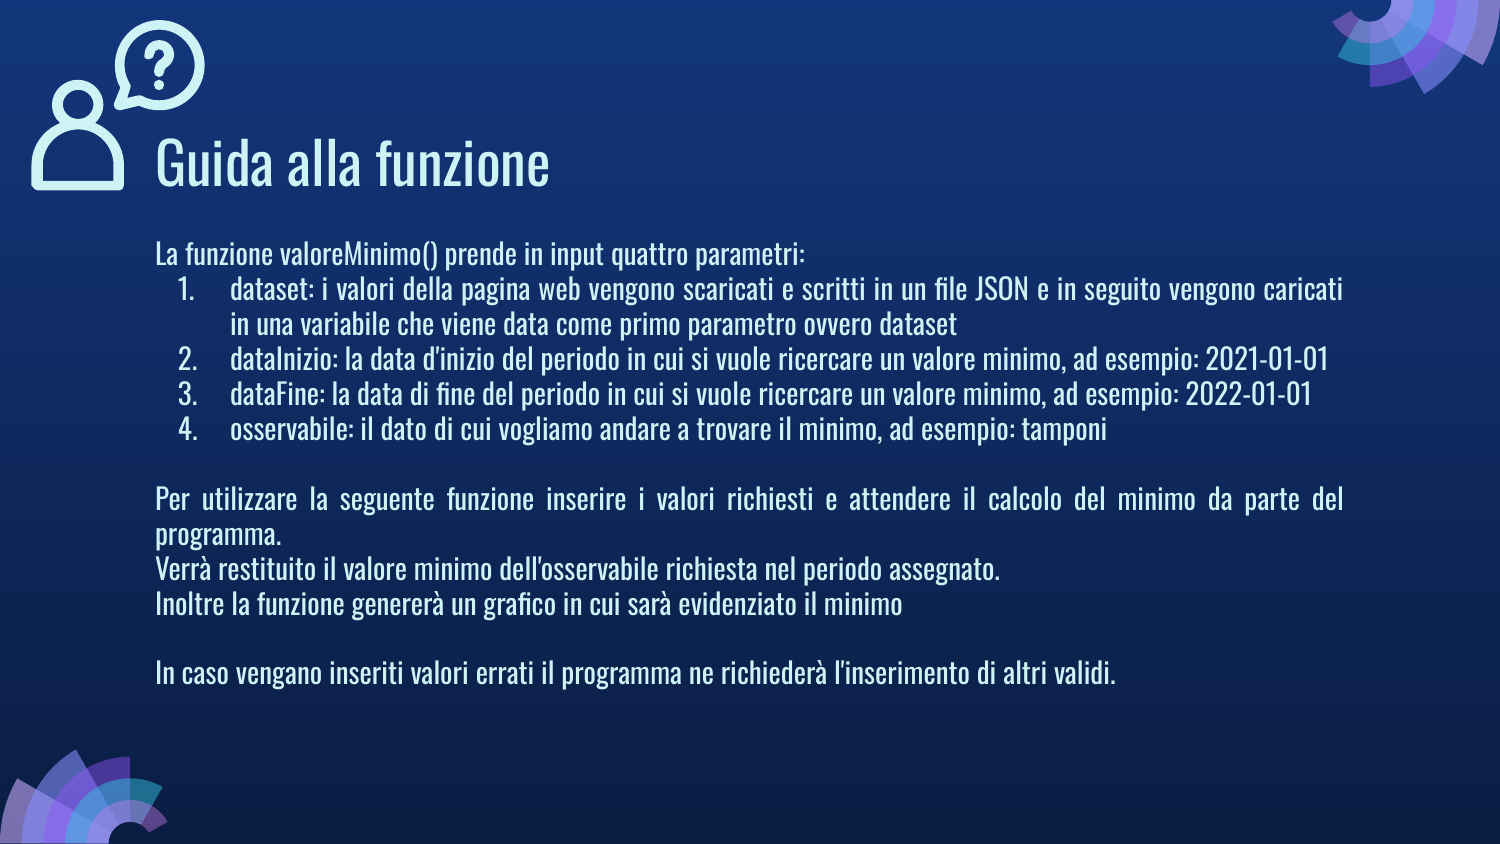

# Guida alla funzione
La funzione valoreMinimo() prende in input quattro parametri:
dataset: i valori della pagina web vengono scaricati e scritti in un file JSON e in seguito vengono caricati in una variabile che viene data come primo parametro ovvero dataset
dataInizio: la data d'inizio del periodo in cui si vuole ricercare un valore minimo, ad esempio: 2021-01-01
dataFine: la data di fine del periodo in cui si vuole ricercare un valore minimo, ad esempio: 2022-01-01
osservabile: il dato di cui vogliamo andare a trovare il minimo, ad esempio: tamponi

Per utilizzare la seguente funzione inserire i valori richiesti e attendere il calcolo del minimo da parte del programma.
Verrà restituito il valore minimo dell'osservabile richiesta nel periodo assegnato.
Inoltre la funzione genererà un grafico in cui sarà evidenziato il minimo

In caso vengano inseriti valori errati il programma ne richiederà l'inserimento di altri validi.